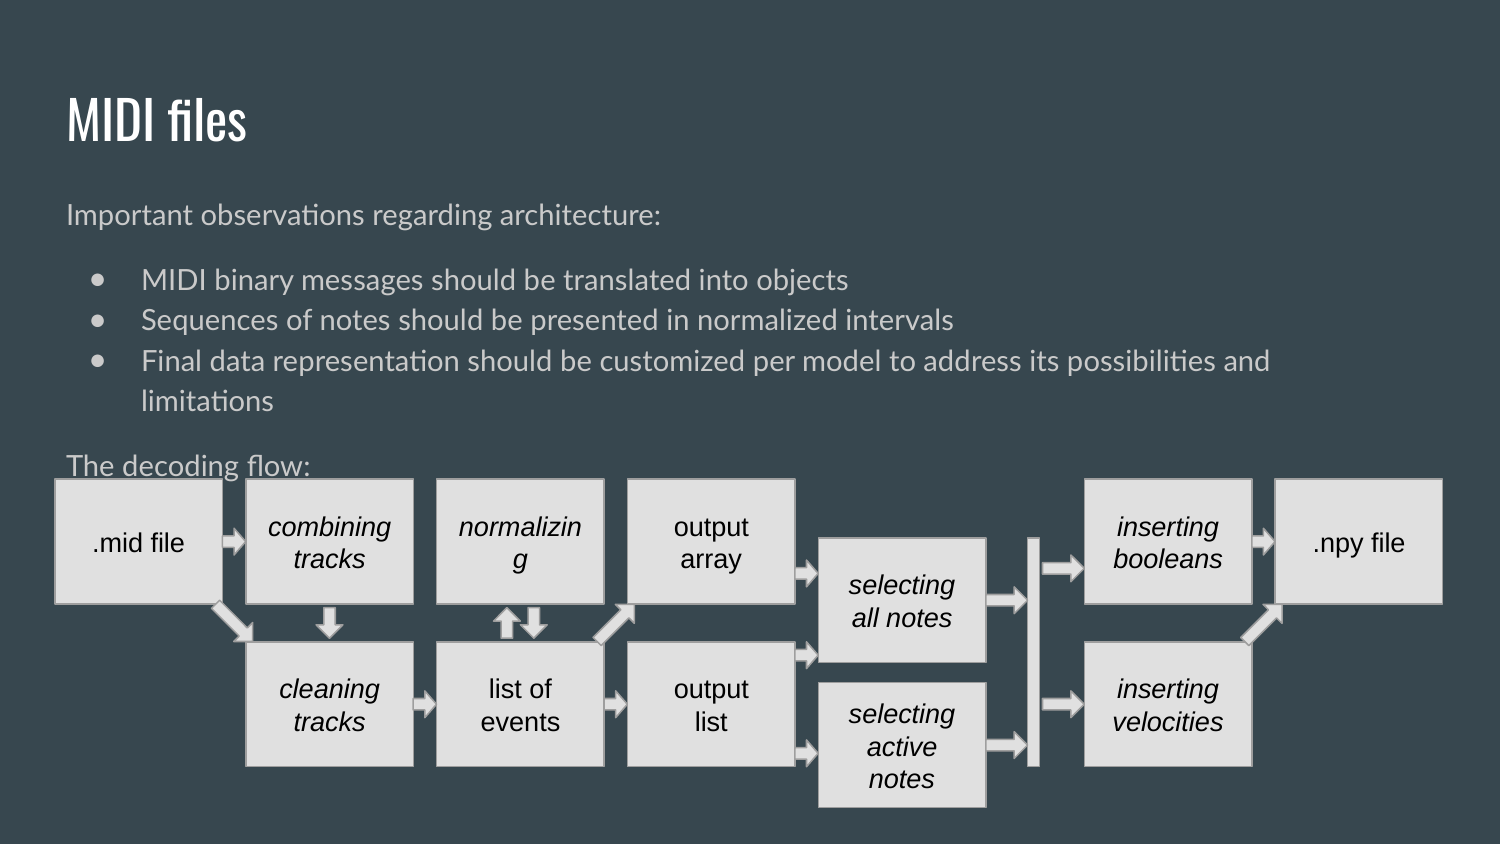

# MIDI files
Important observations regarding architecture:
MIDI binary messages should be translated into objects
Sequences of notes should be presented in normalized intervals
Final data representation should be customized per model to address its possibilities and limitations
The decoding flow:
.mid file
combining
tracks
normalizing
output
array
inserting
booleans
.npy file

selecting
all notes

cleaning
tracks
list of
events
output
list

inserting
velocities
selecting
active notes